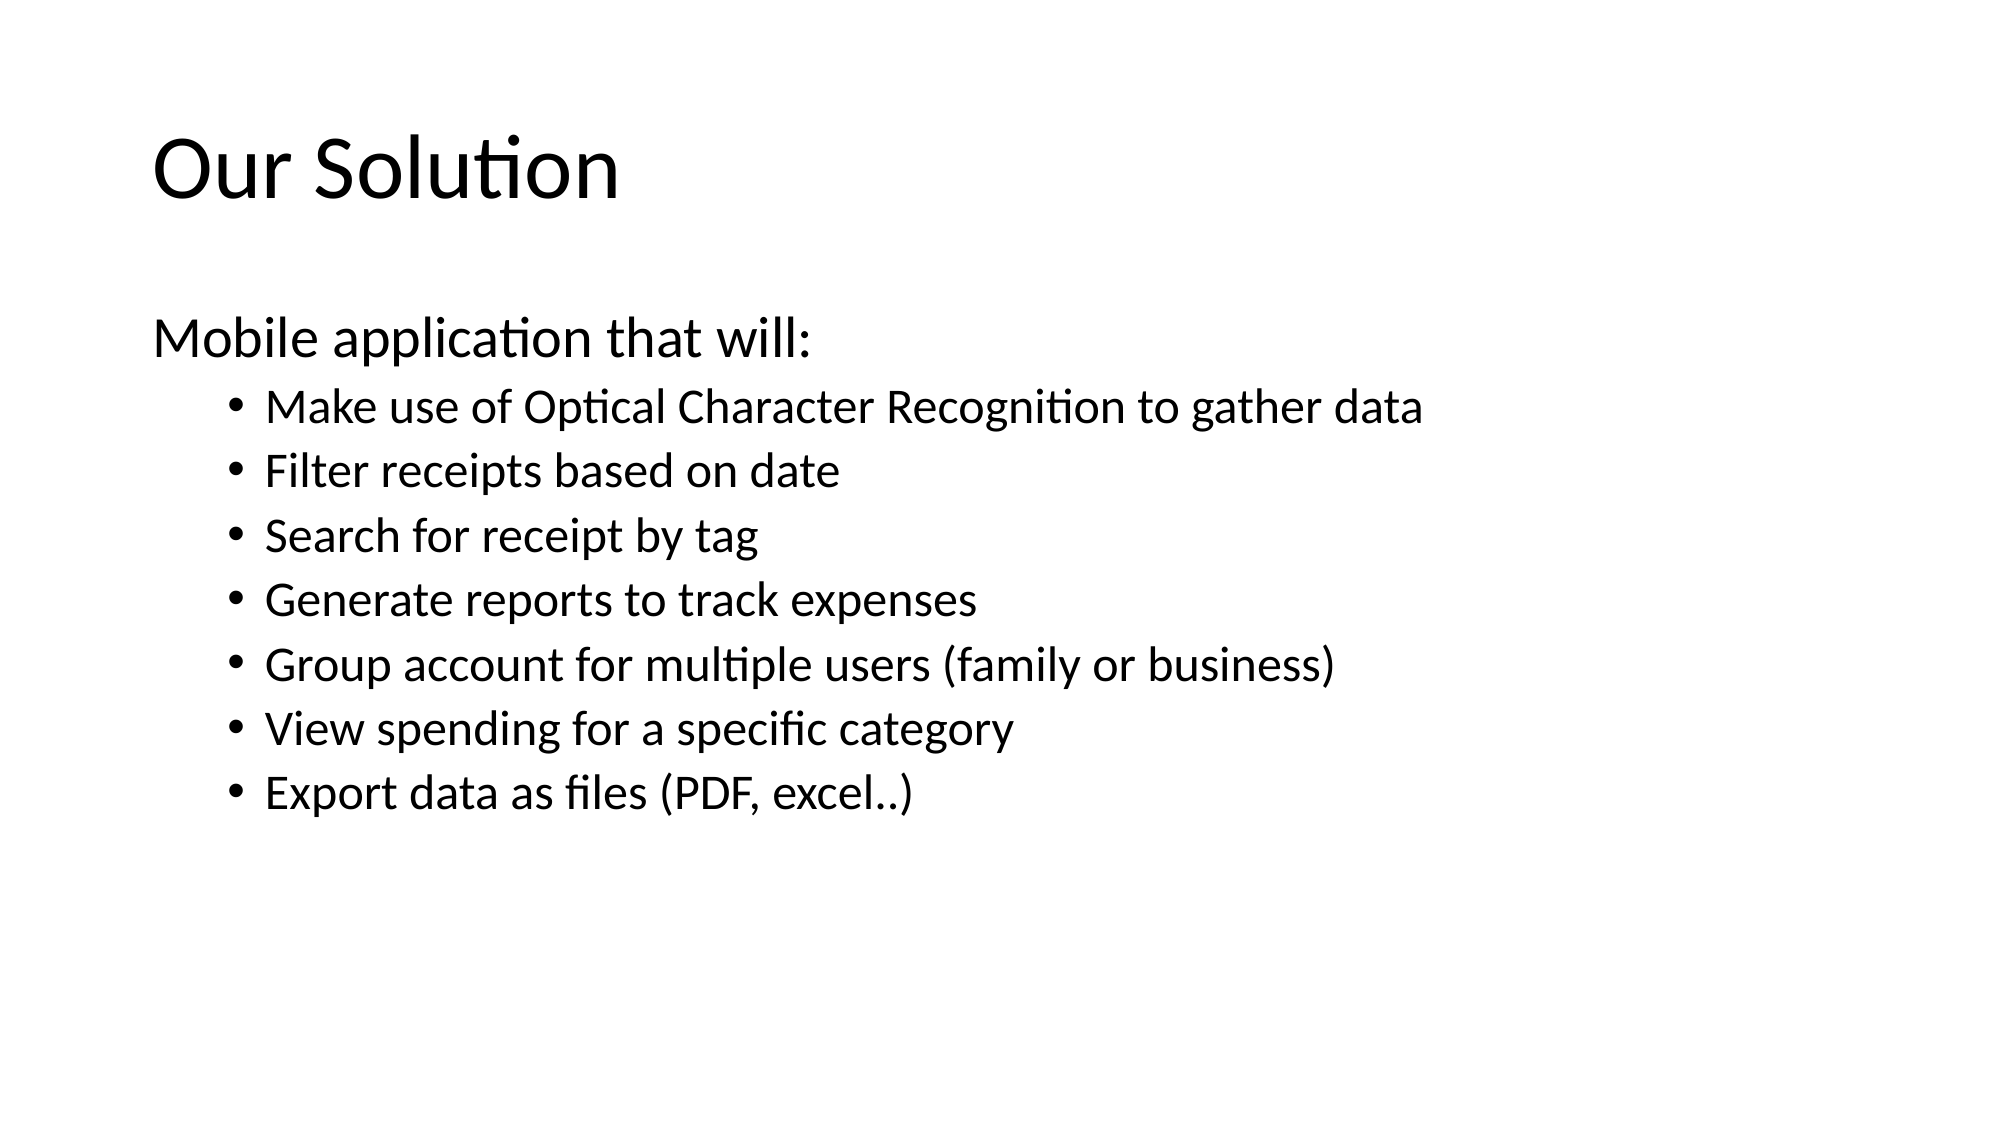

# Our Solution
Mobile application that will:
Make use of Optical Character Recognition to gather data
Filter receipts based on date
Search for receipt by tag
Generate reports to track expenses
Group account for multiple users (family or business)
View spending for a specific category
Export data as files (PDF, excel..)